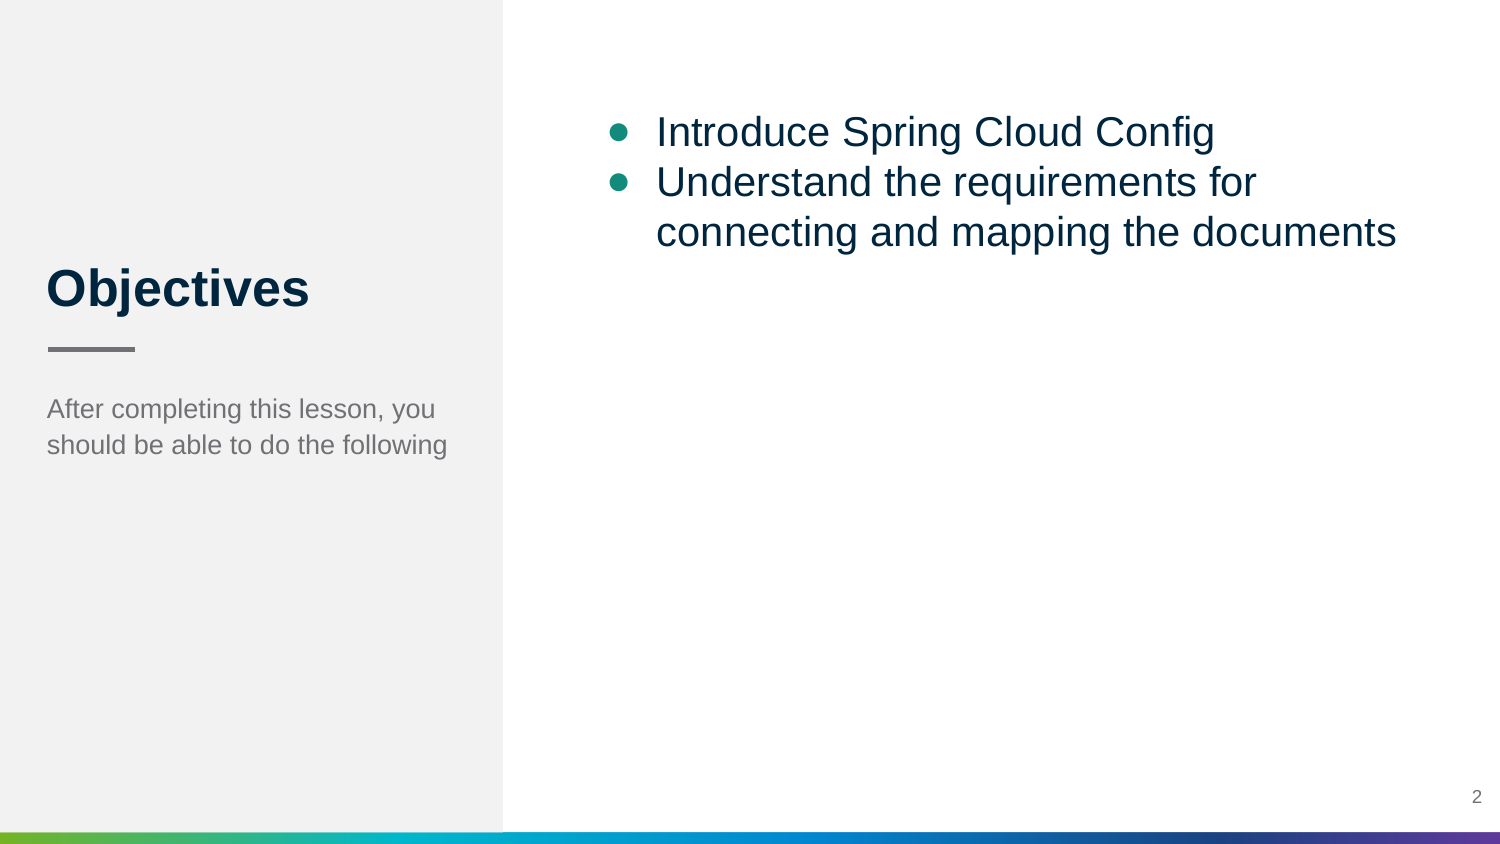

# Objectives
Introduce Spring Cloud Config
Understand the requirements for connecting and mapping the documents

After completing this lesson, you should be able to do the following
2